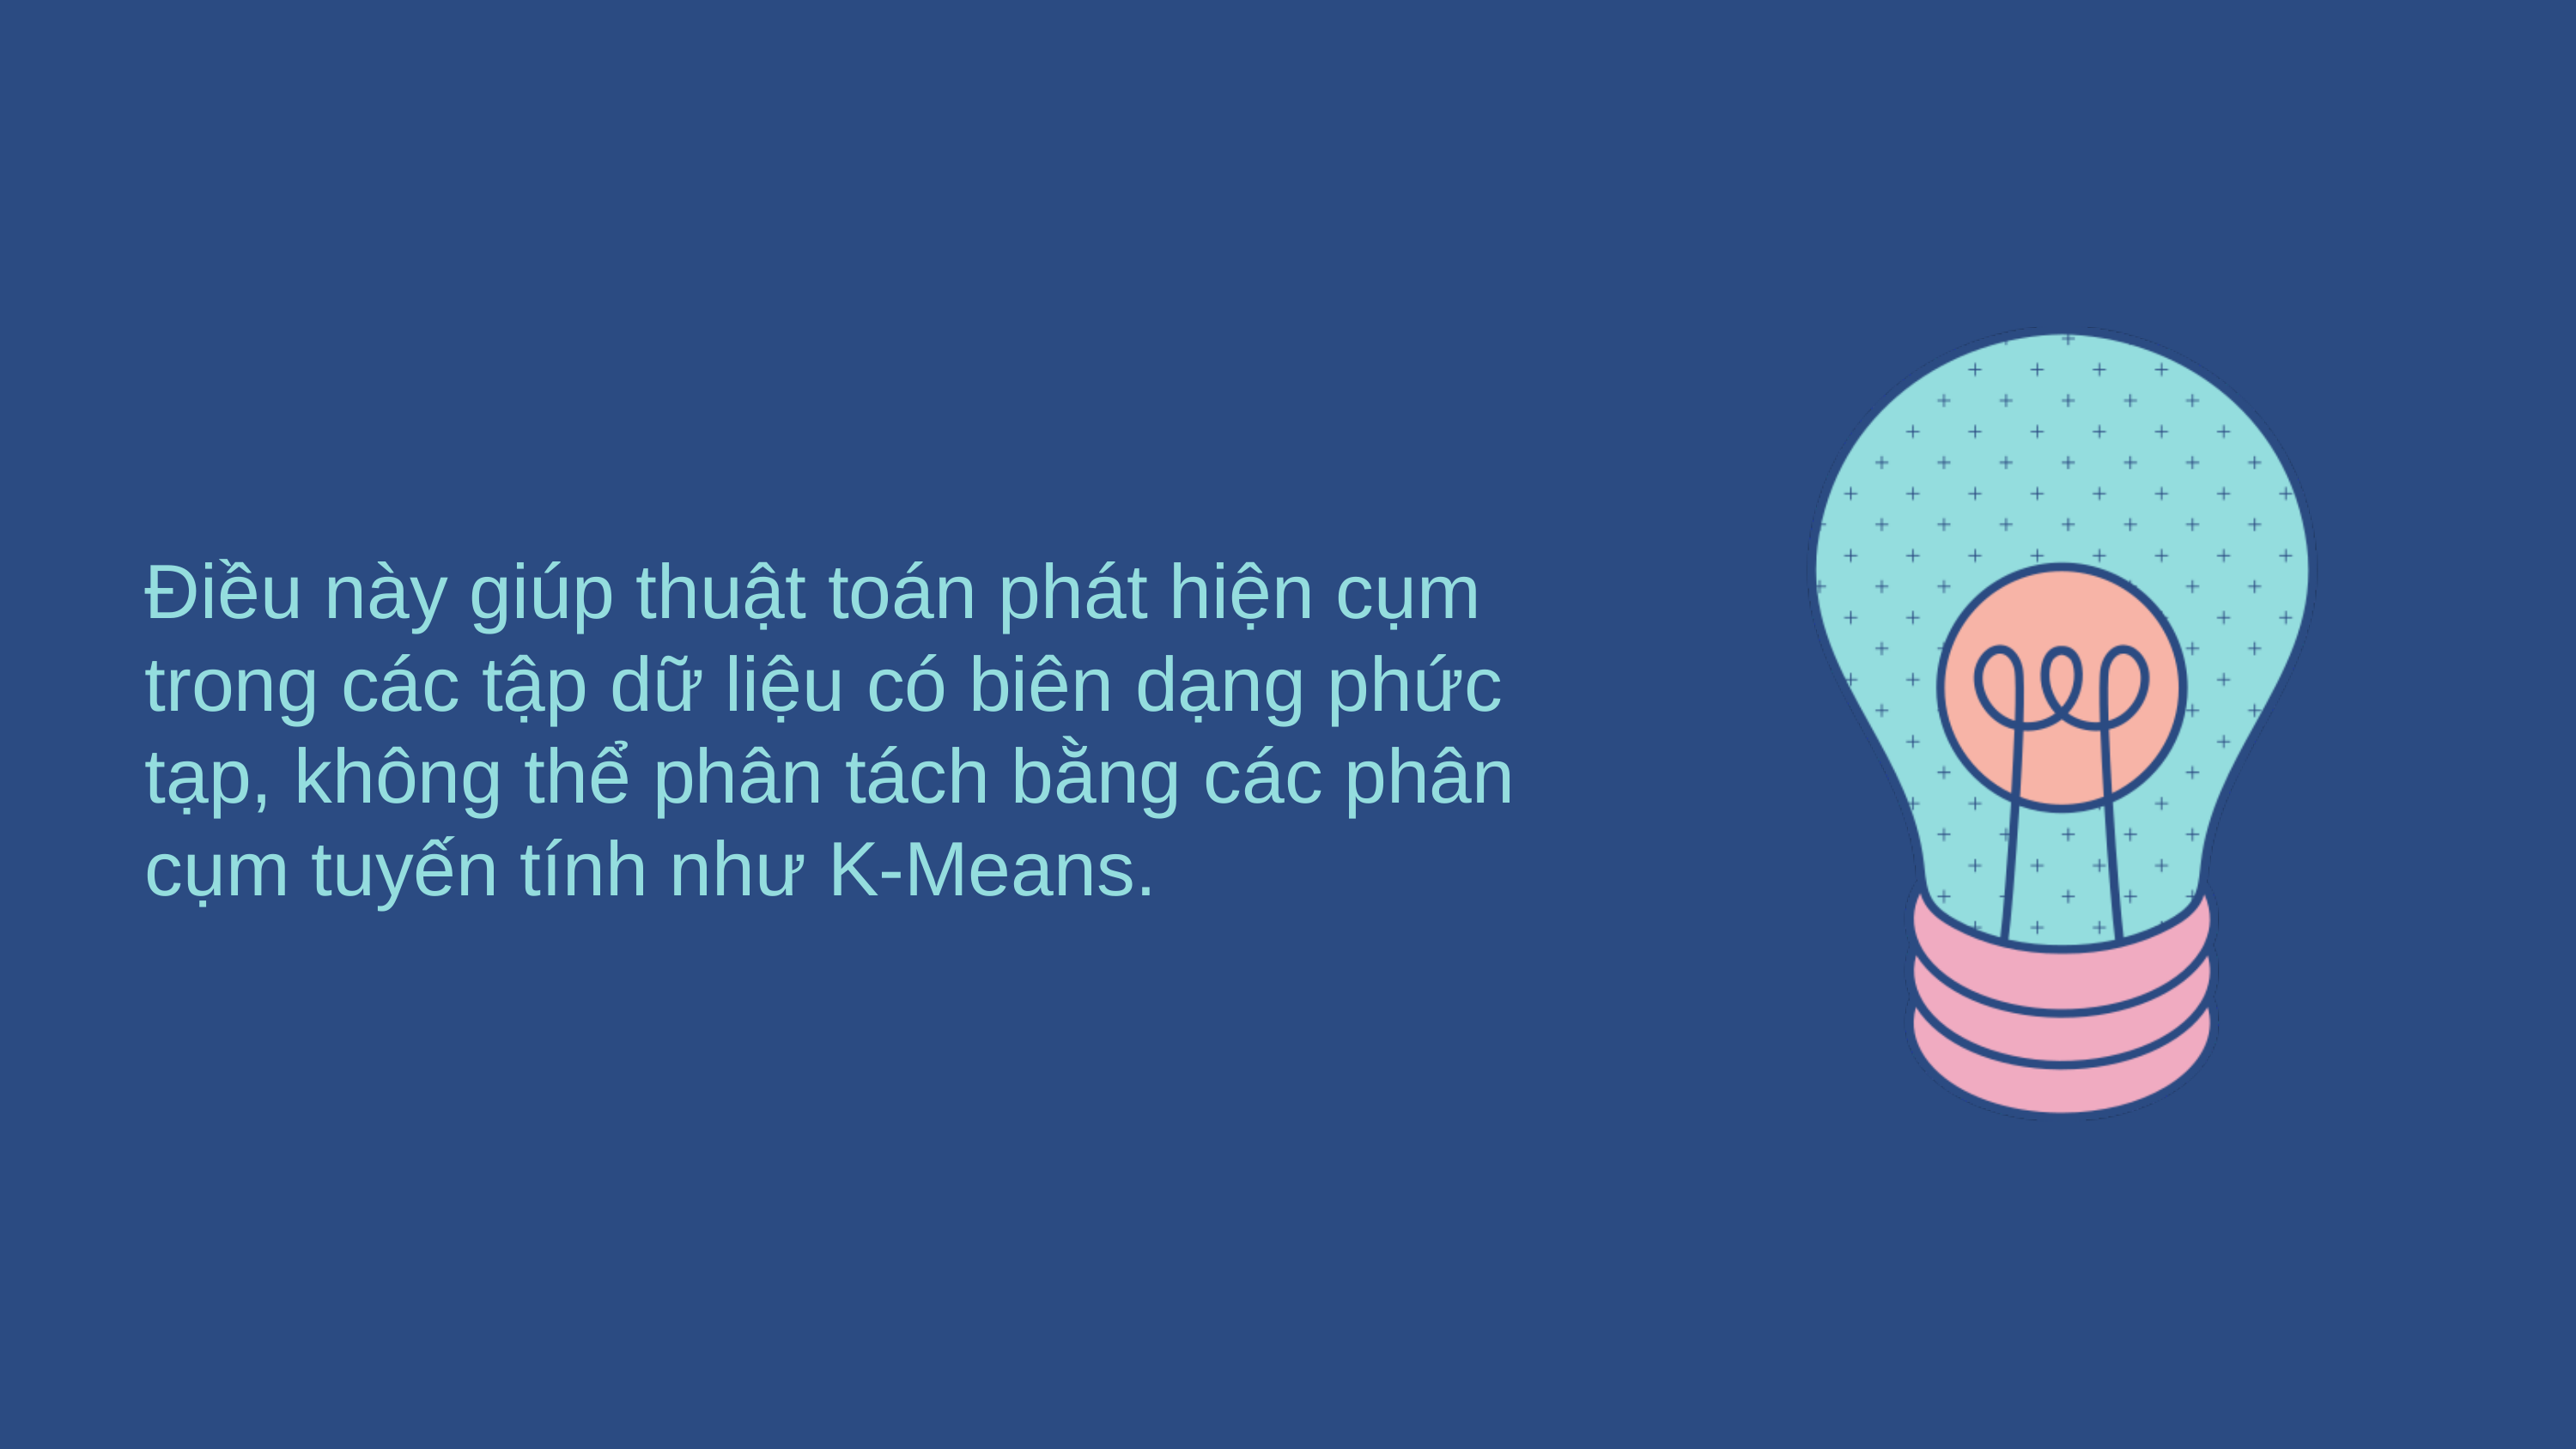

Điều này giúp thuật toán phát hiện cụm trong các tập dữ liệu có biên dạng phức tạp, không thể phân tách bằng các phân cụm tuyến tính như K-Means.